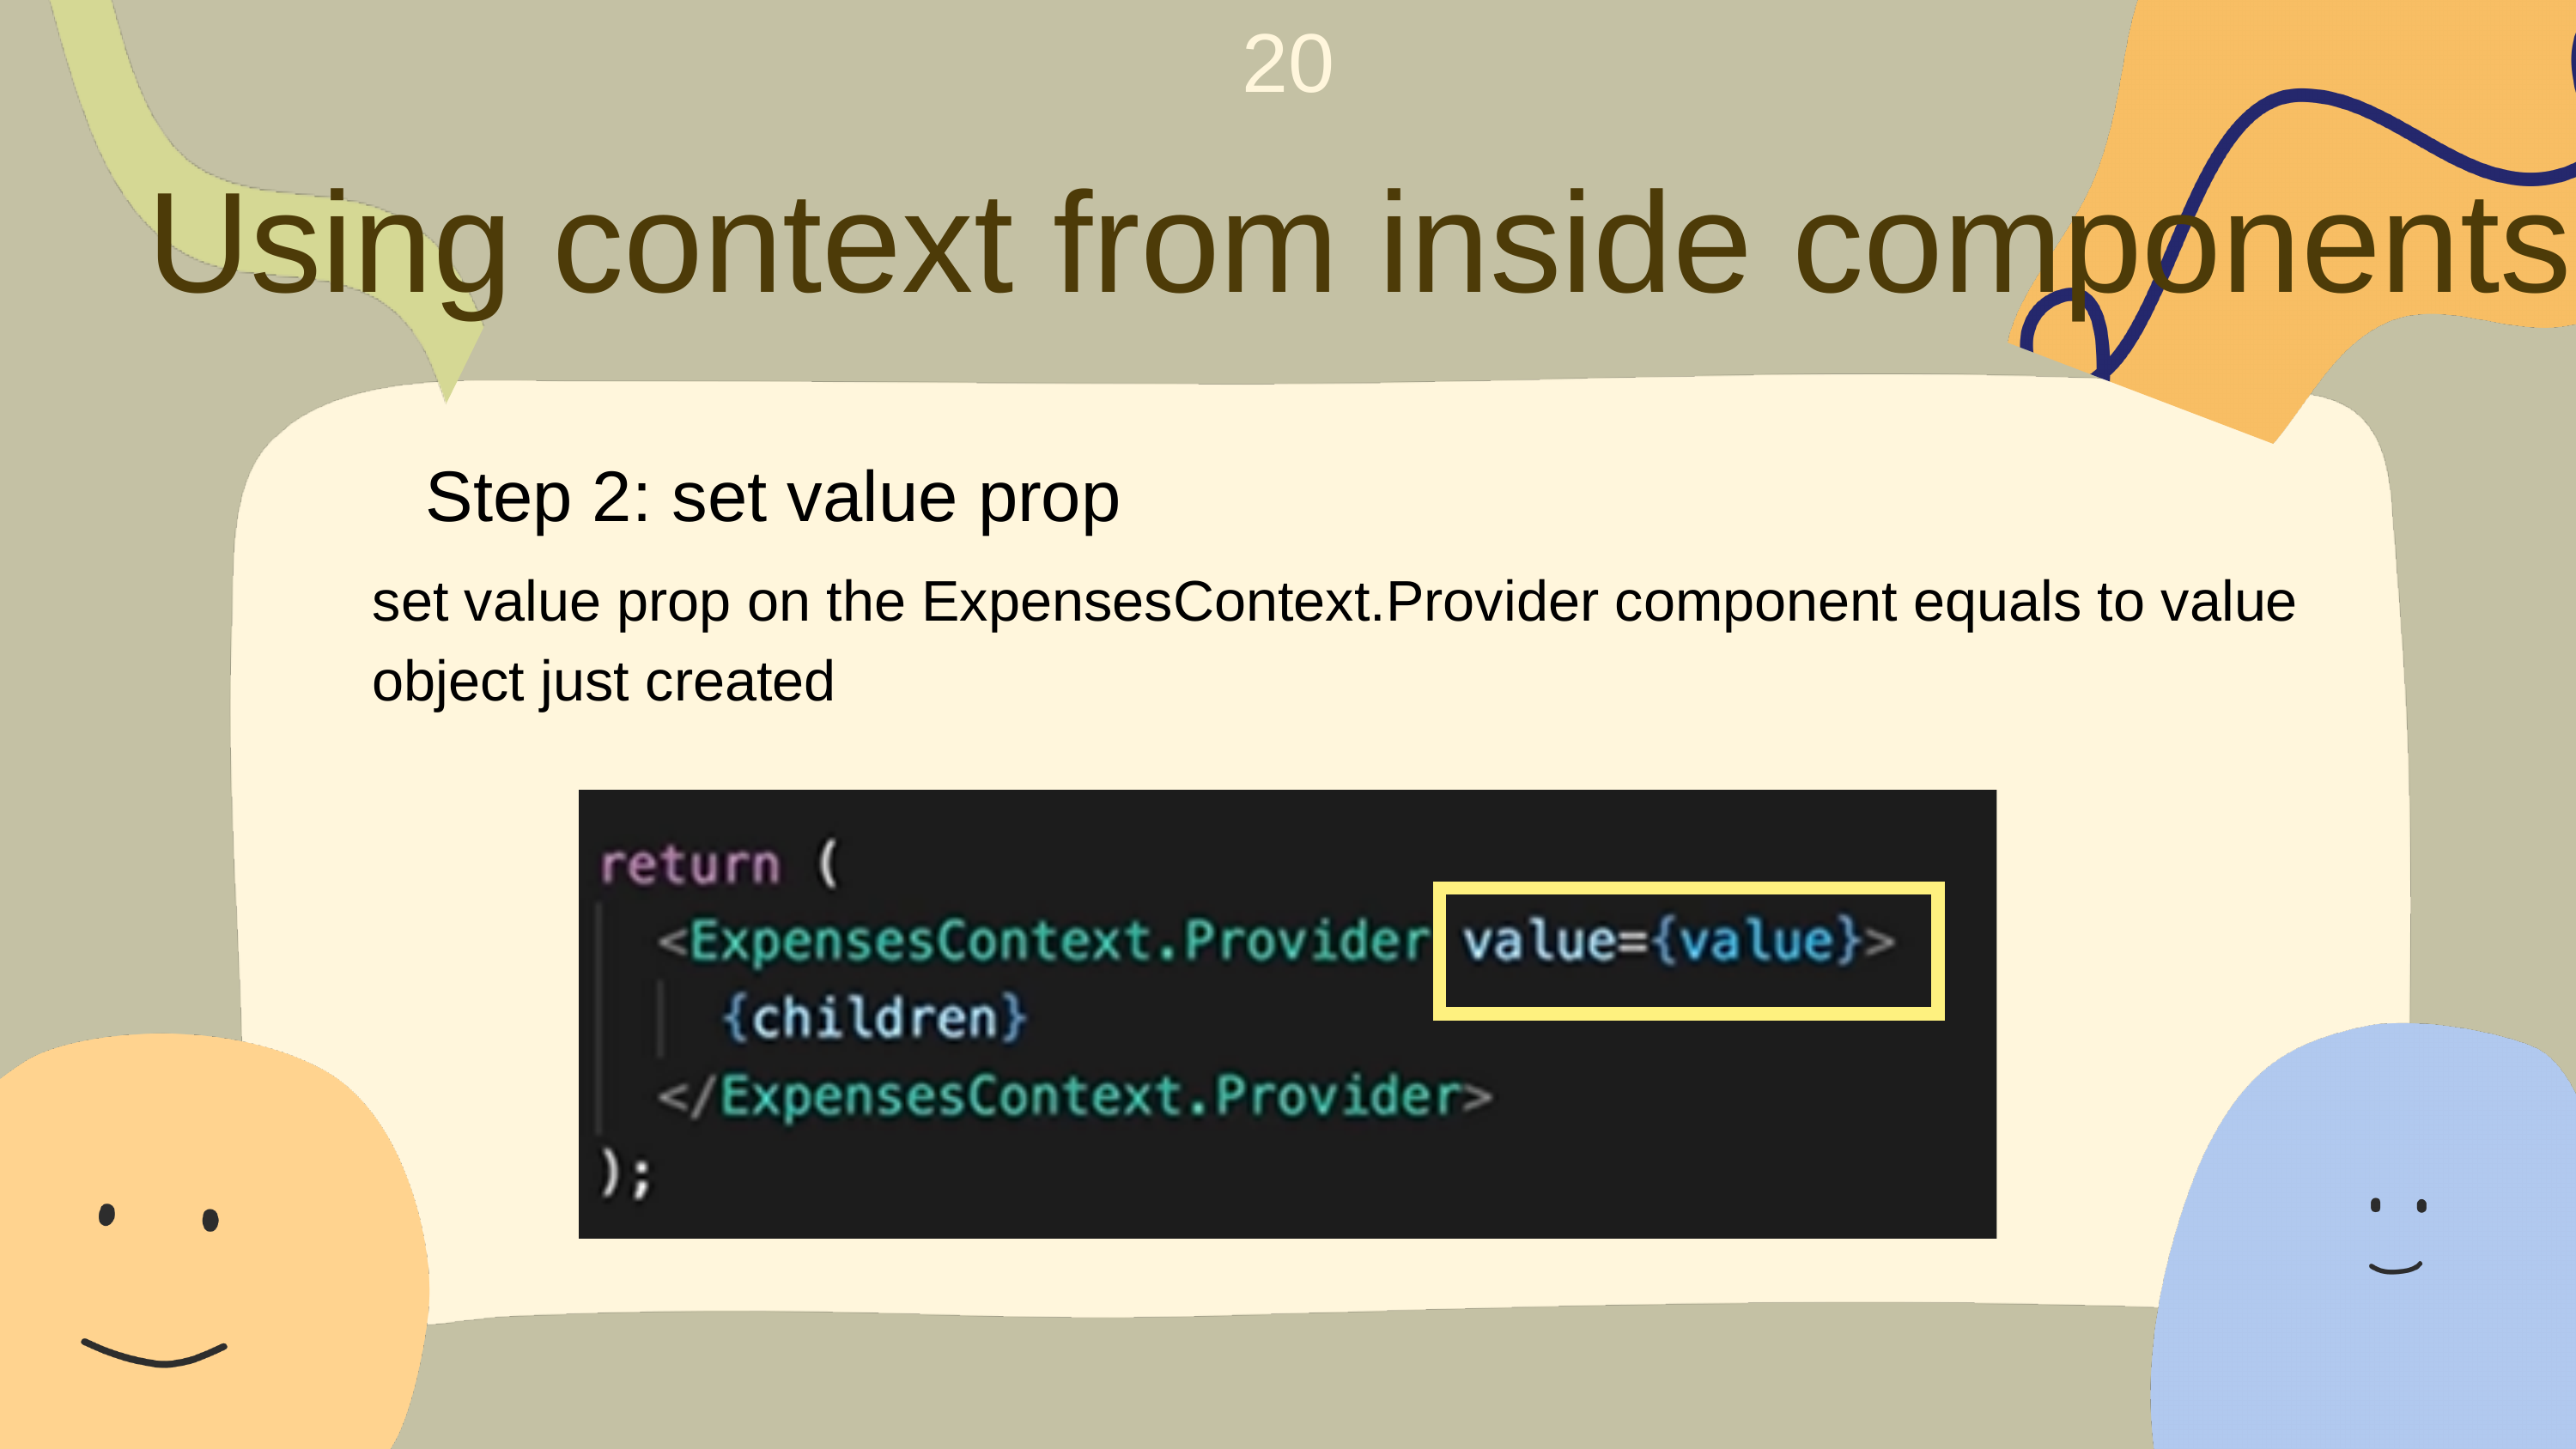

20
Using context from inside components

Step 2: set value prop
set value prop on the ExpensesContext.Provider component equals to value object just created